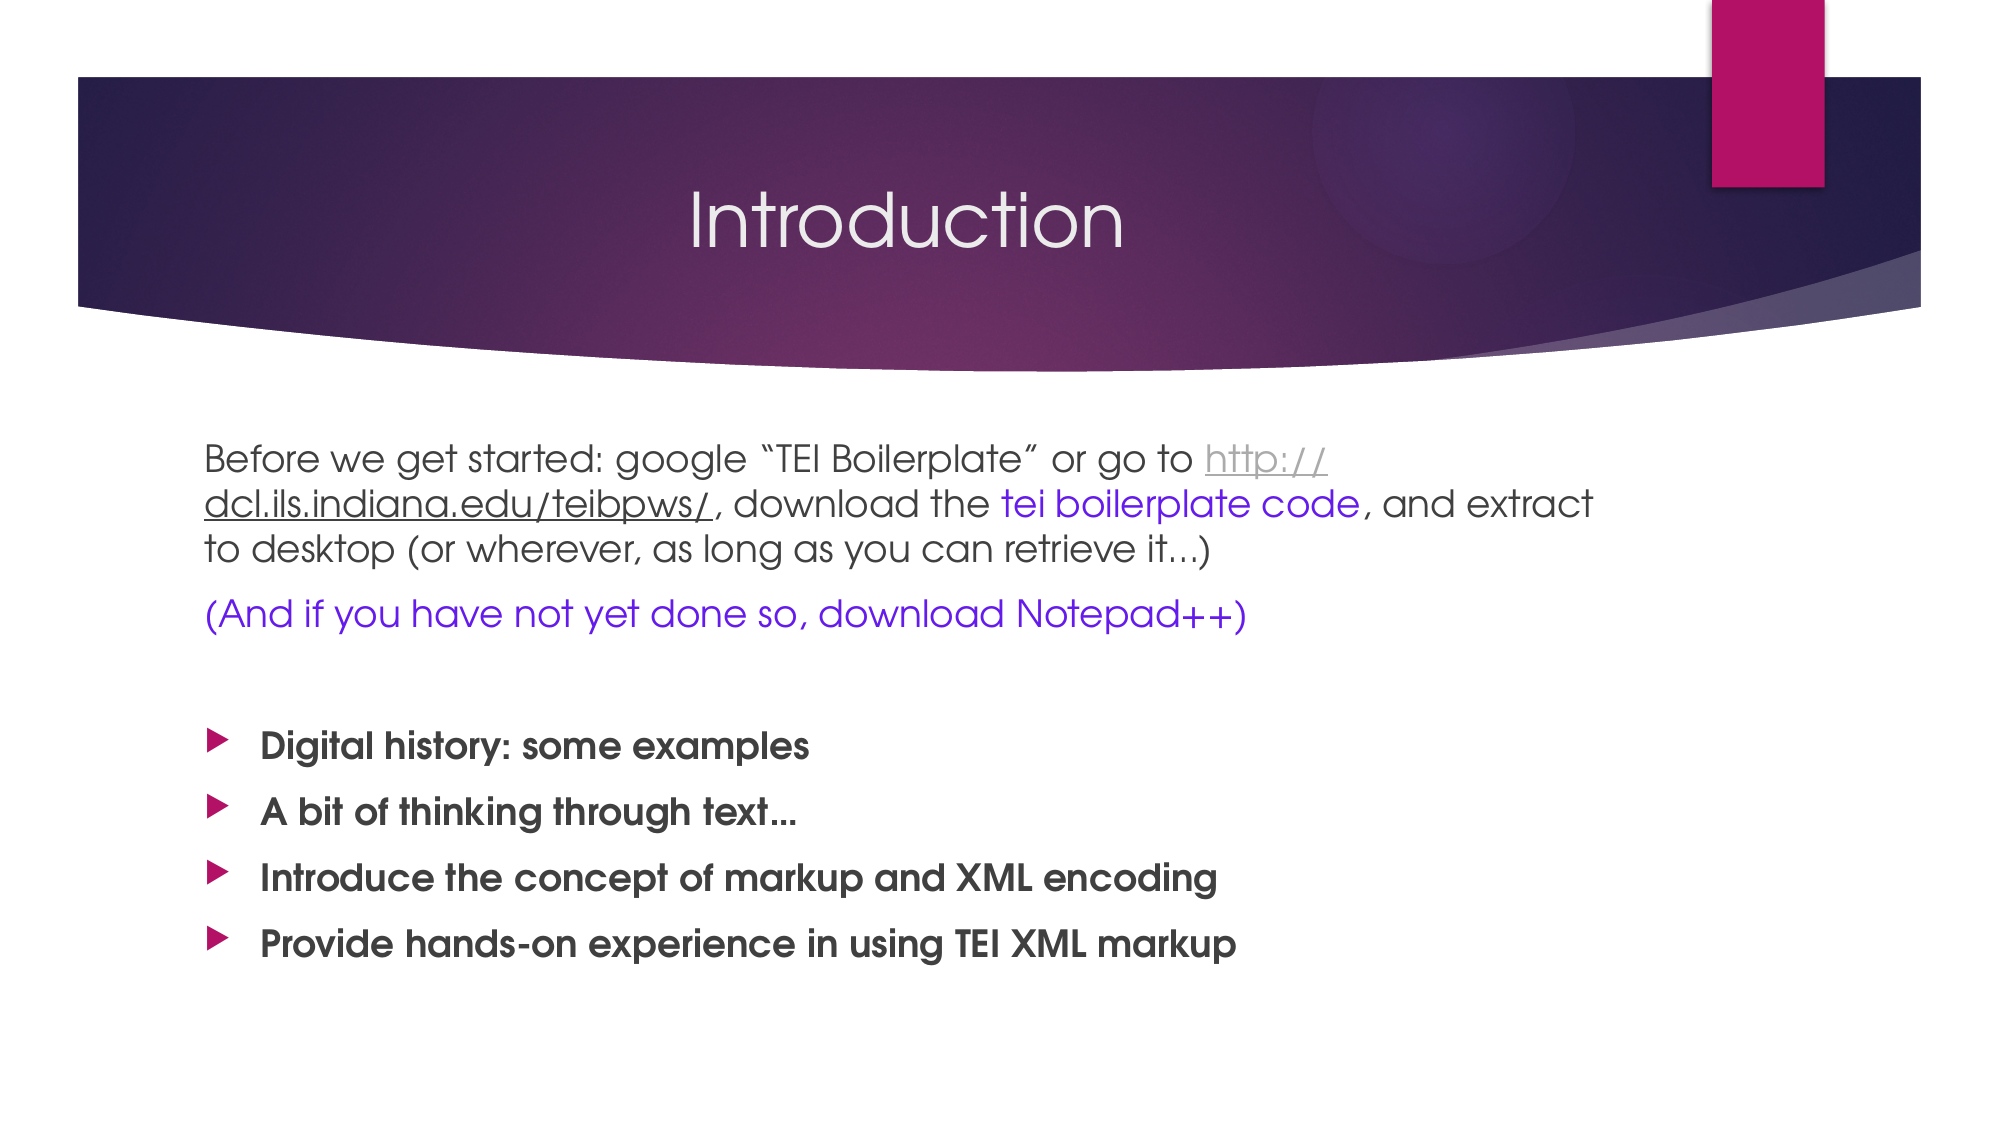

# Introduction
Before we get started: google “TEI Boilerplate” or go to http://dcl.ils.indiana.edu/teibpws/, download the tei boilerplate code, and extract to desktop (or wherever, as long as you can retrieve it…)
(And if you have not yet done so, download Notepad++)

Digital history: some examples
A bit of thinking through text…
Introduce the concept of markup and XML encoding
Provide hands-on experience in using TEI XML markup